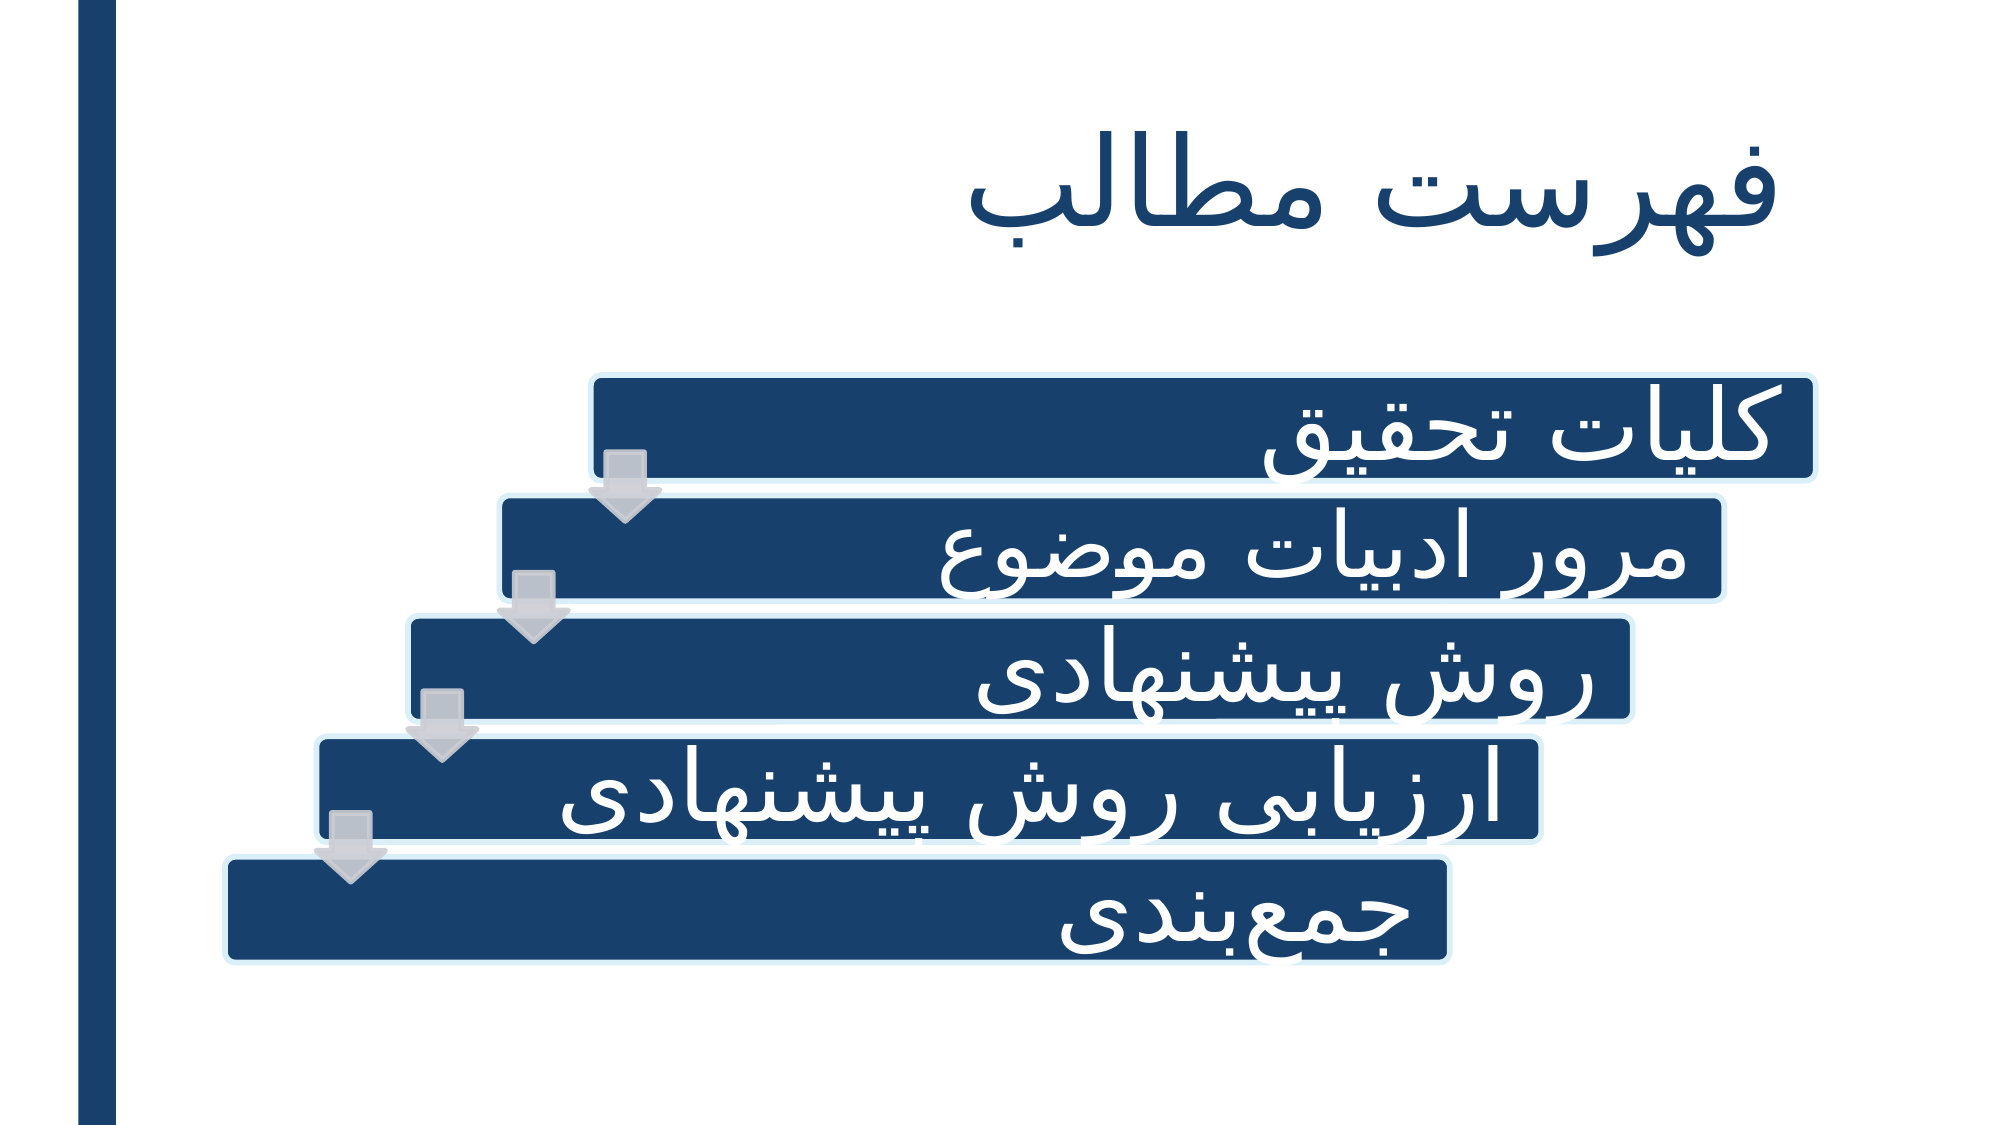

# فهرست مطالب
کلیات تحقیق
مرور ادبیات موضوع
روش پیشنهادی
ارزیابی روش پیشنهادی
جمع‌بندی